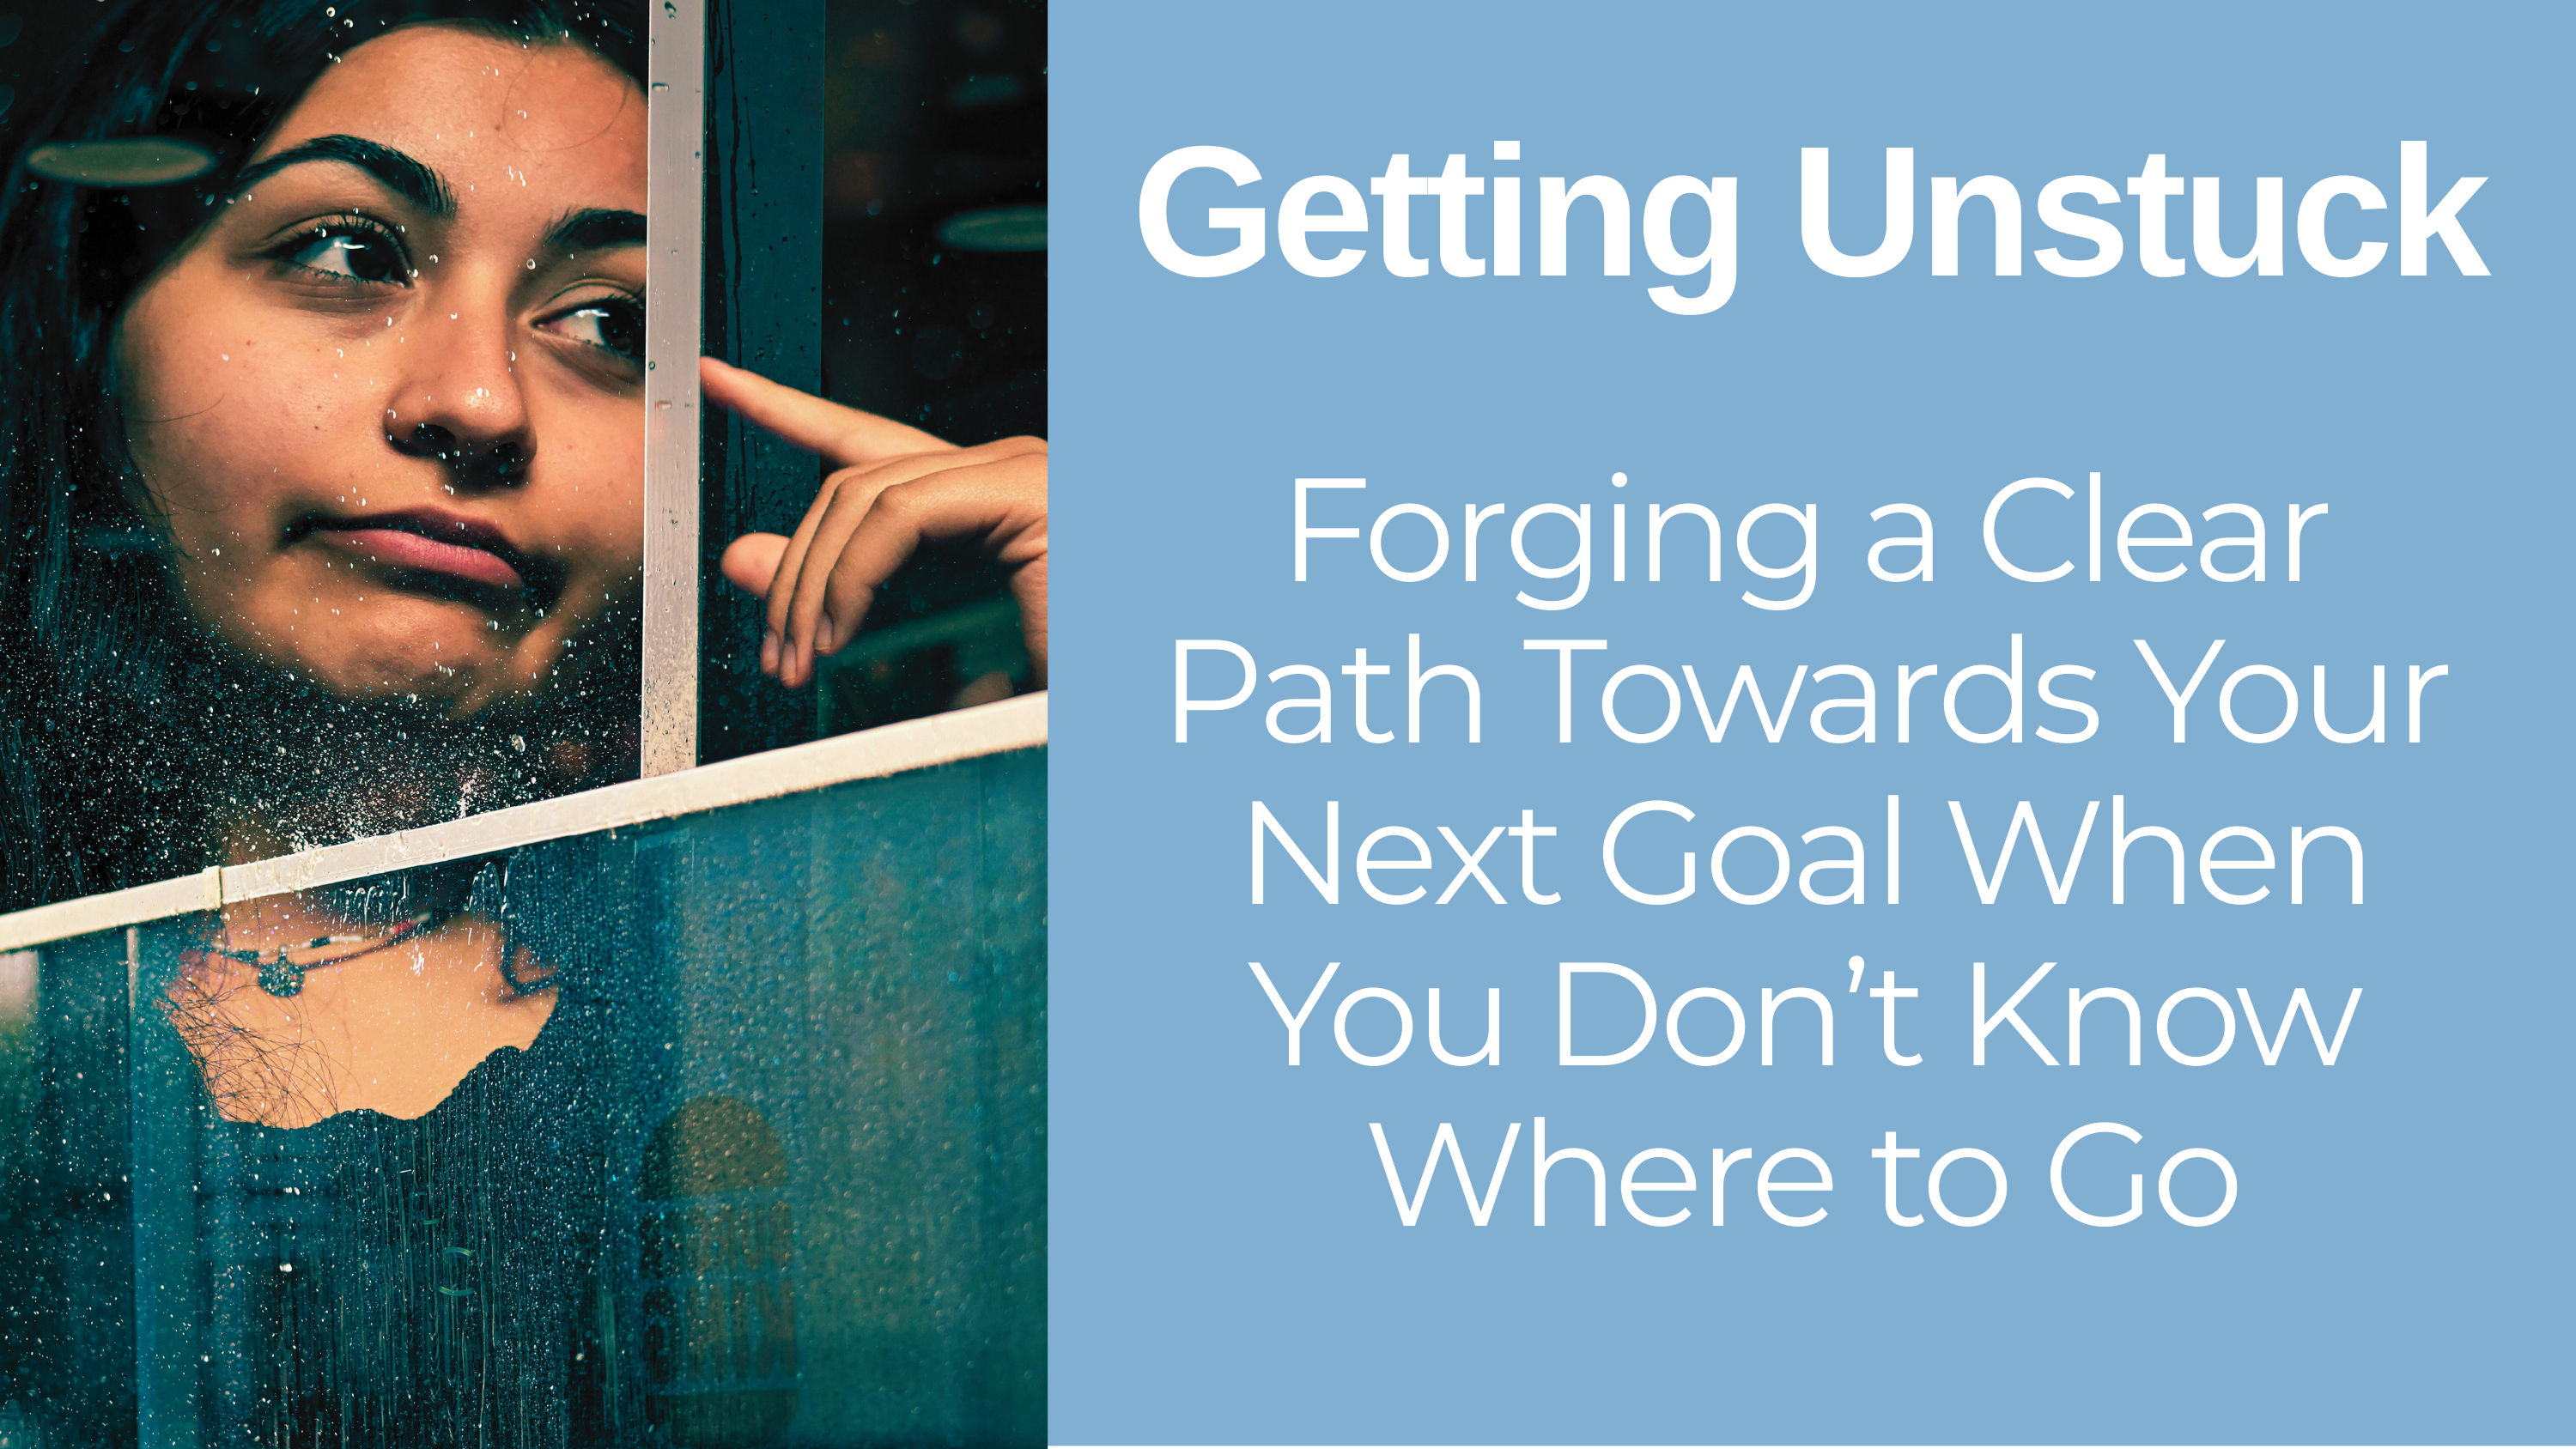

Getting Unstuck
Forging a Clear Path Towards Your Next Goal When You Don’t Know Where to Go